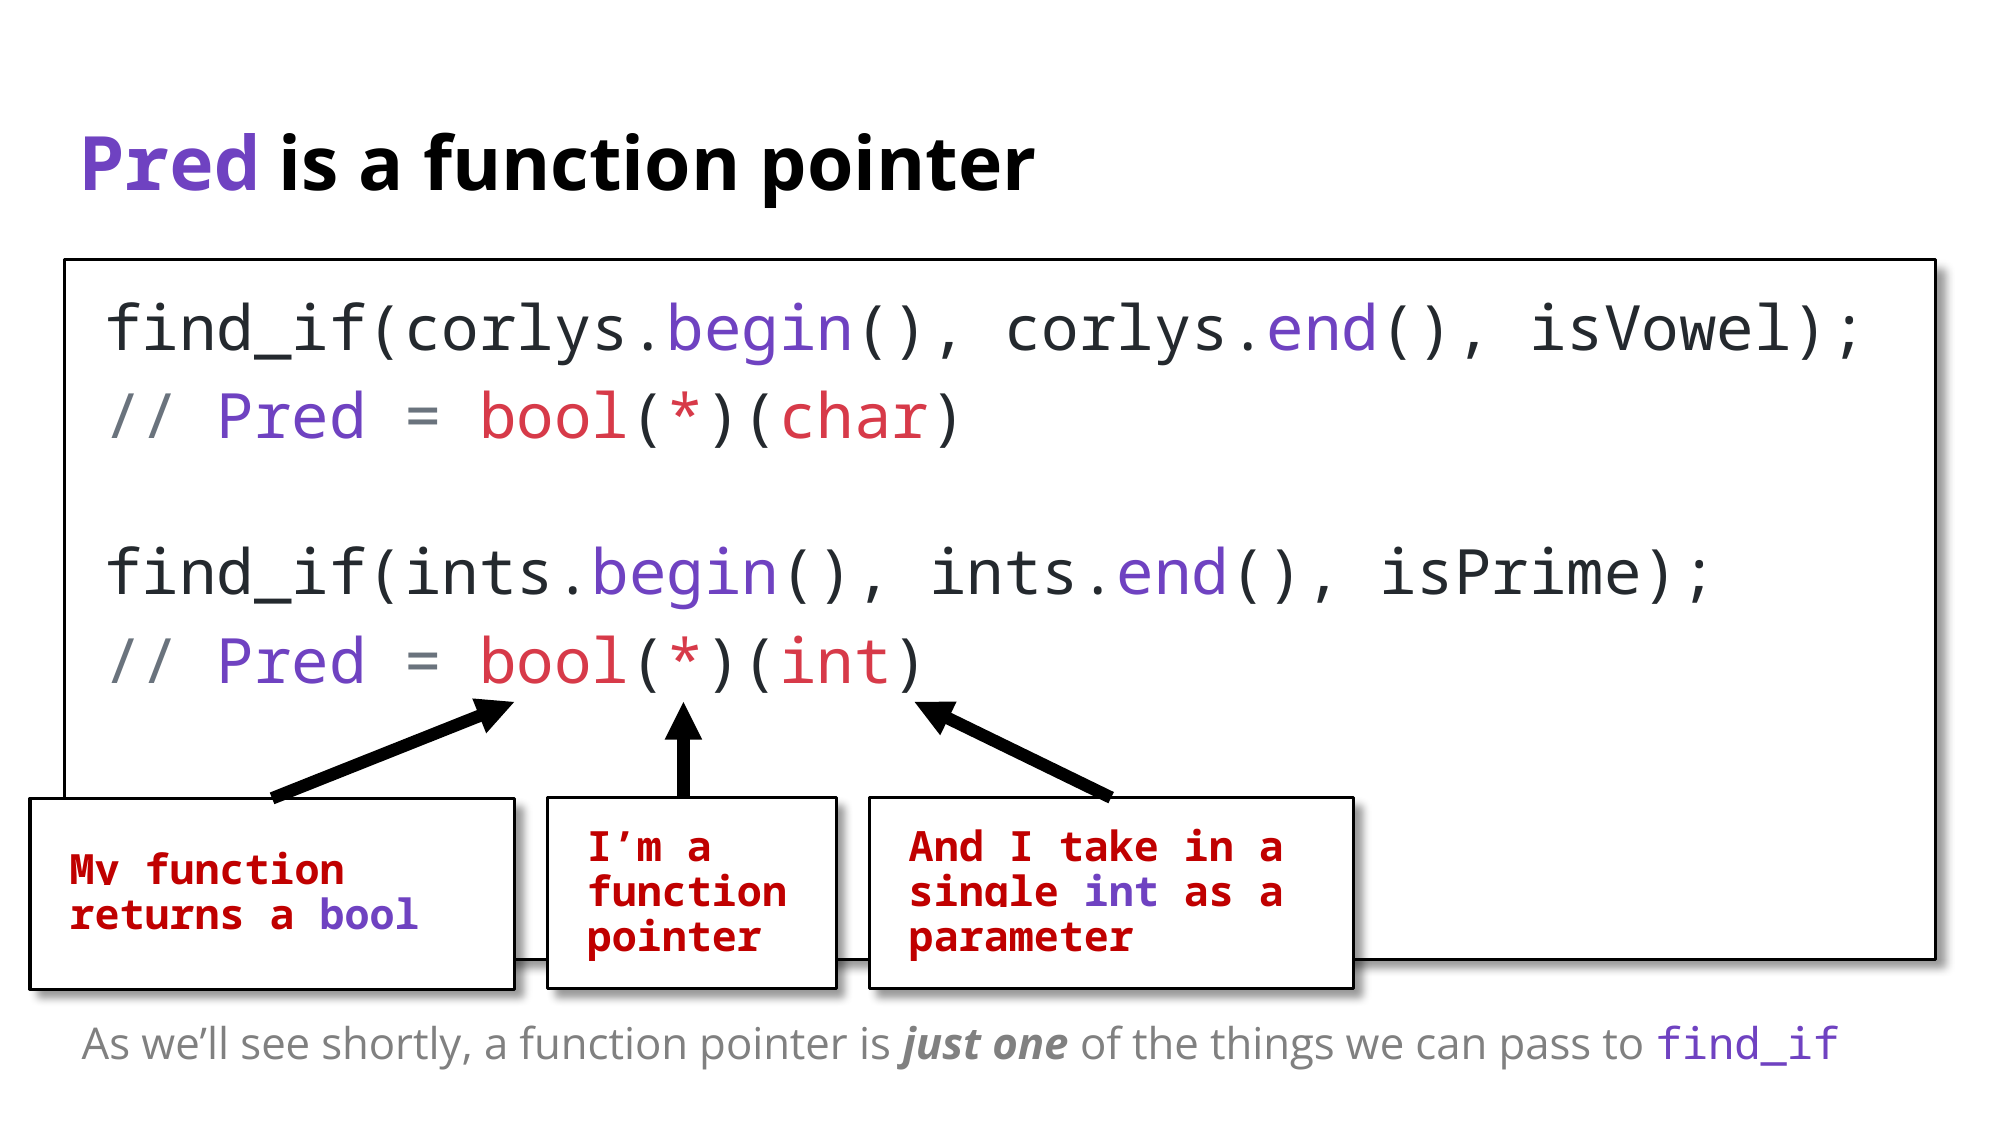

# Pred is a function pointer
find_if(corlys.begin(), corlys.end(), isVowel);
// Pred = bool(*)(char)
find_if(ints.begin(), ints.end(), isPrime);
// Pred = bool(*)(int)
I’m a function pointer
And I take in a single int as a parameter
My function returns a bool
As we’ll see shortly, a function pointer is just one of the things we can pass to find_if